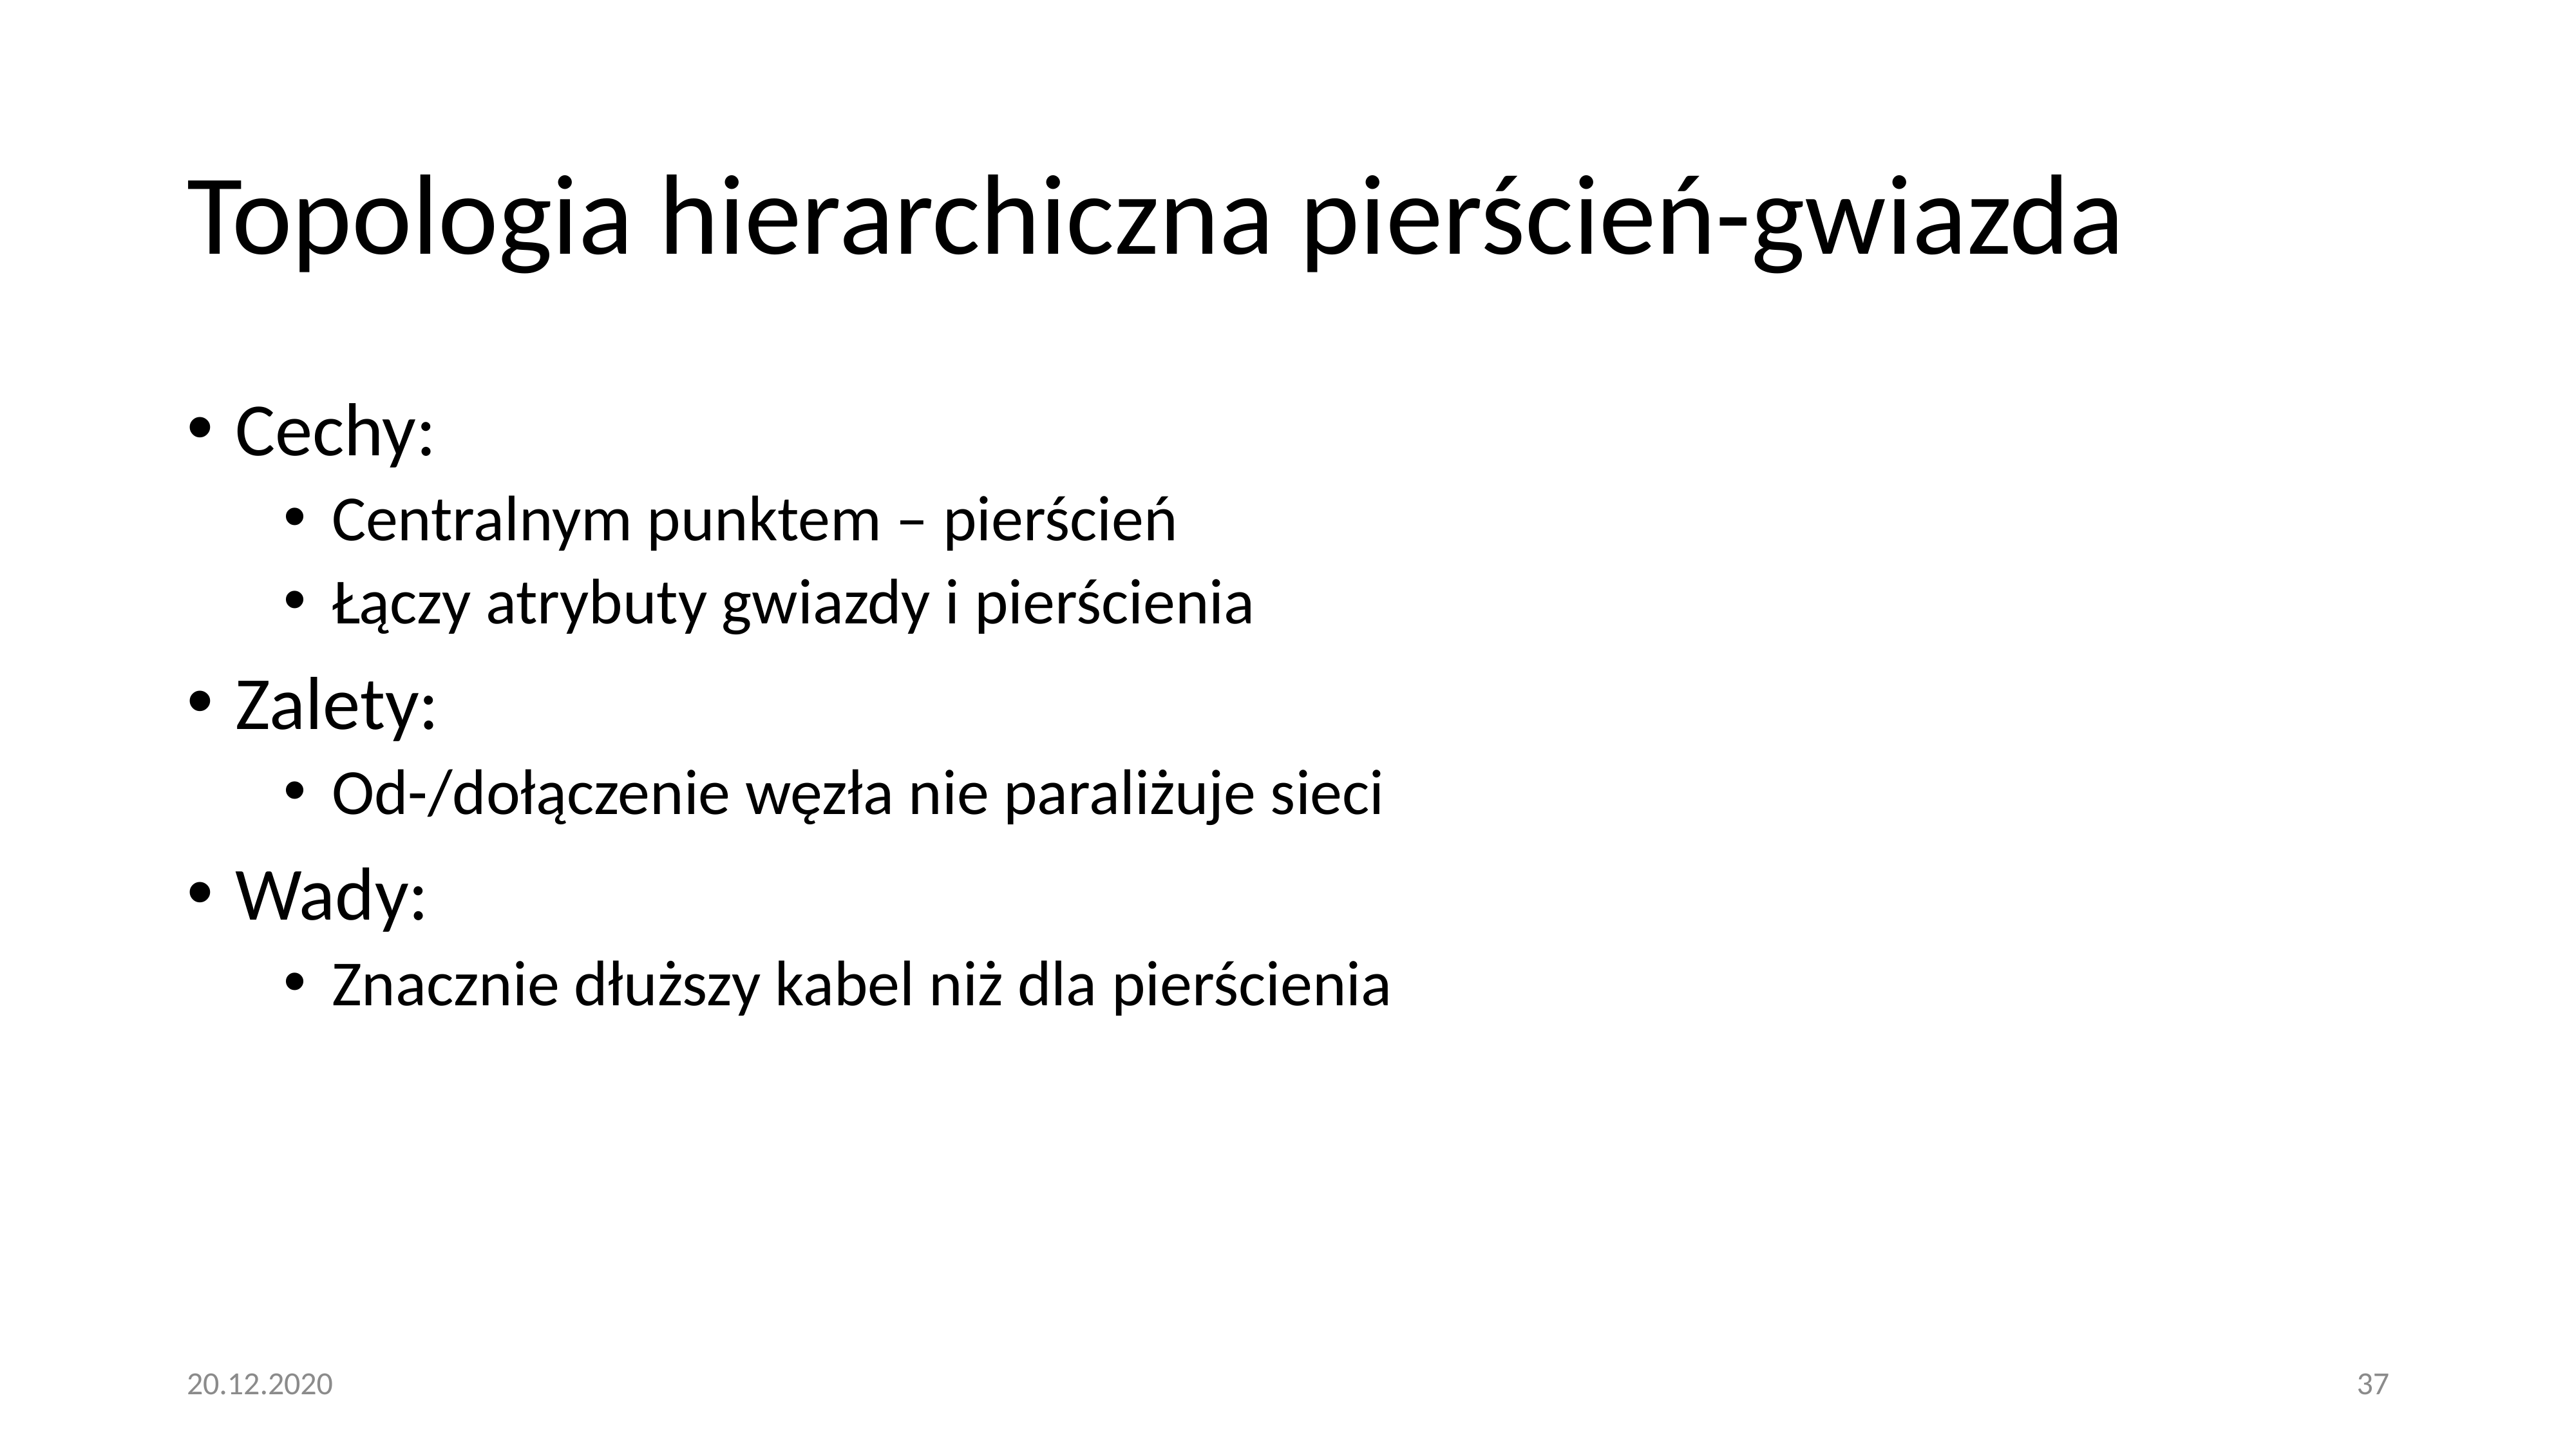

# Topologia hierarchiczna pierścień-gwiazda
Cechy:
Centralnym punktem – pierścień
Łączy atrybuty gwiazdy i pierścienia
Zalety:
Od-/dołączenie węzła nie paraliżuje sieci
Wady:
Znacznie dłuższy kabel niż dla pierścienia
20.12.2020
37